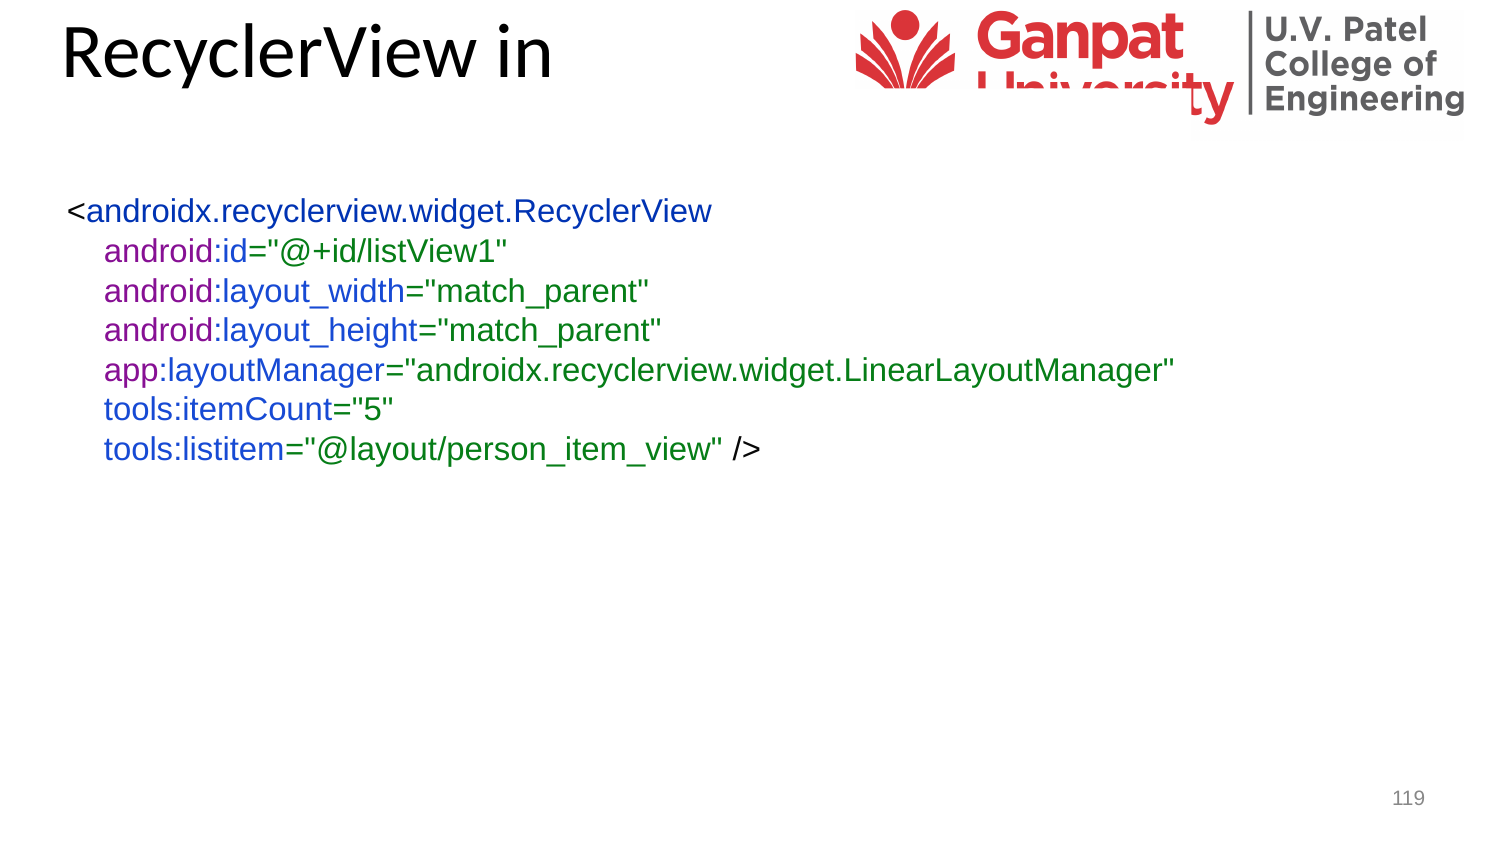

# RecyclerView in activity_main.xml
<androidx.recyclerview.widget.RecyclerView
    android:id="@+id/listView1"
    android:layout_width="match_parent"
    android:layout_height="match_parent"
    app:layoutManager="androidx.recyclerview.widget.LinearLayoutManager"
    tools:itemCount="5"
    tools:listitem="@layout/person_item_view" />
119